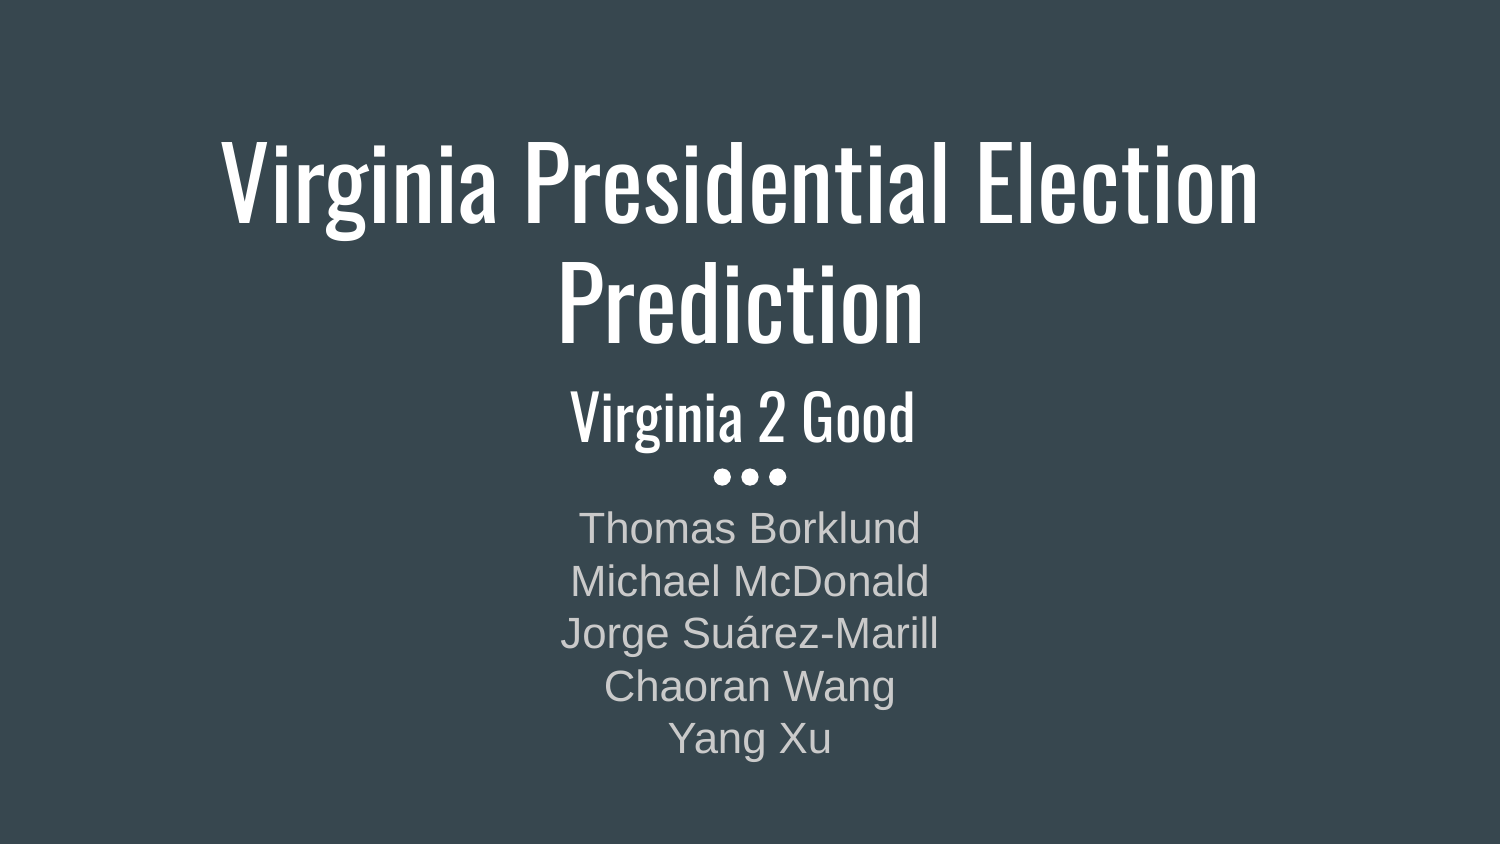

# Virginia Presidential Election Prediction
Virginia 2 Good
Thomas Borklund
Michael McDonald
Jorge Suárez-Marill
Chaoran Wang
Yang Xu